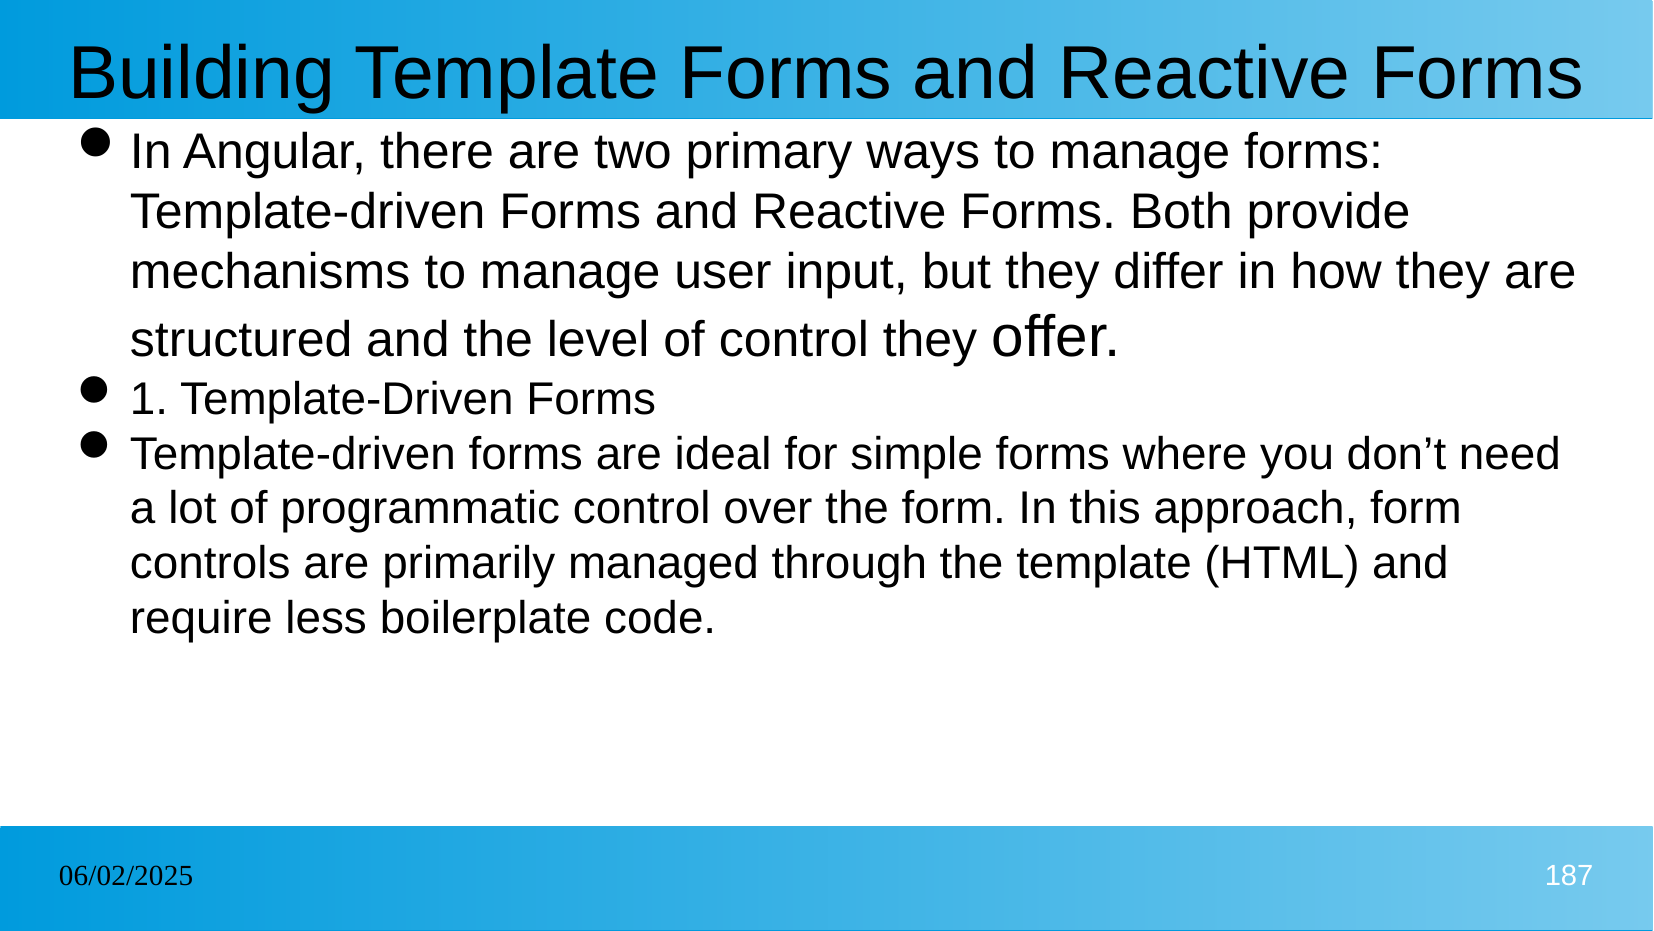

# Building Template Forms and Reactive Forms
In Angular, there are two primary ways to manage forms: Template-driven Forms and Reactive Forms. Both provide mechanisms to manage user input, but they differ in how they are structured and the level of control they offer.
1. Template-Driven Forms
Template-driven forms are ideal for simple forms where you don’t need a lot of programmatic control over the form. In this approach, form controls are primarily managed through the template (HTML) and require less boilerplate code.

06/02/2025
187